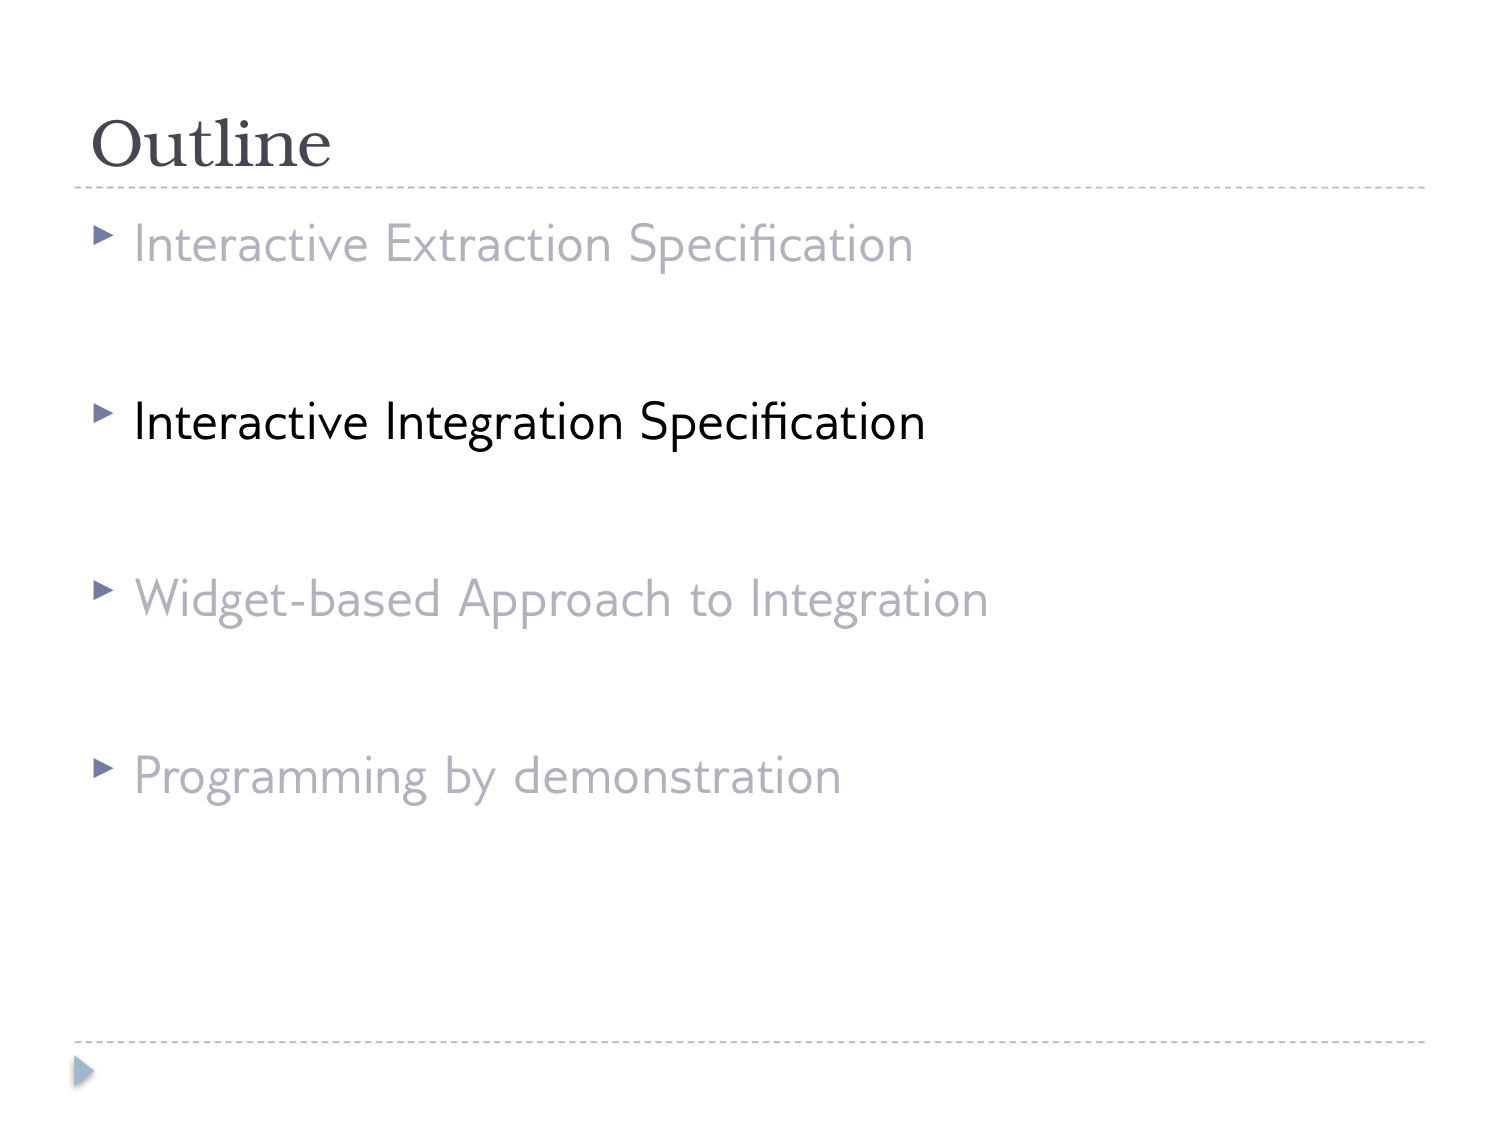

# Outline
Interactive Extraction Specification
Interactive Integration Specification
Widget-based Approach to Integration
Programming by demonstration